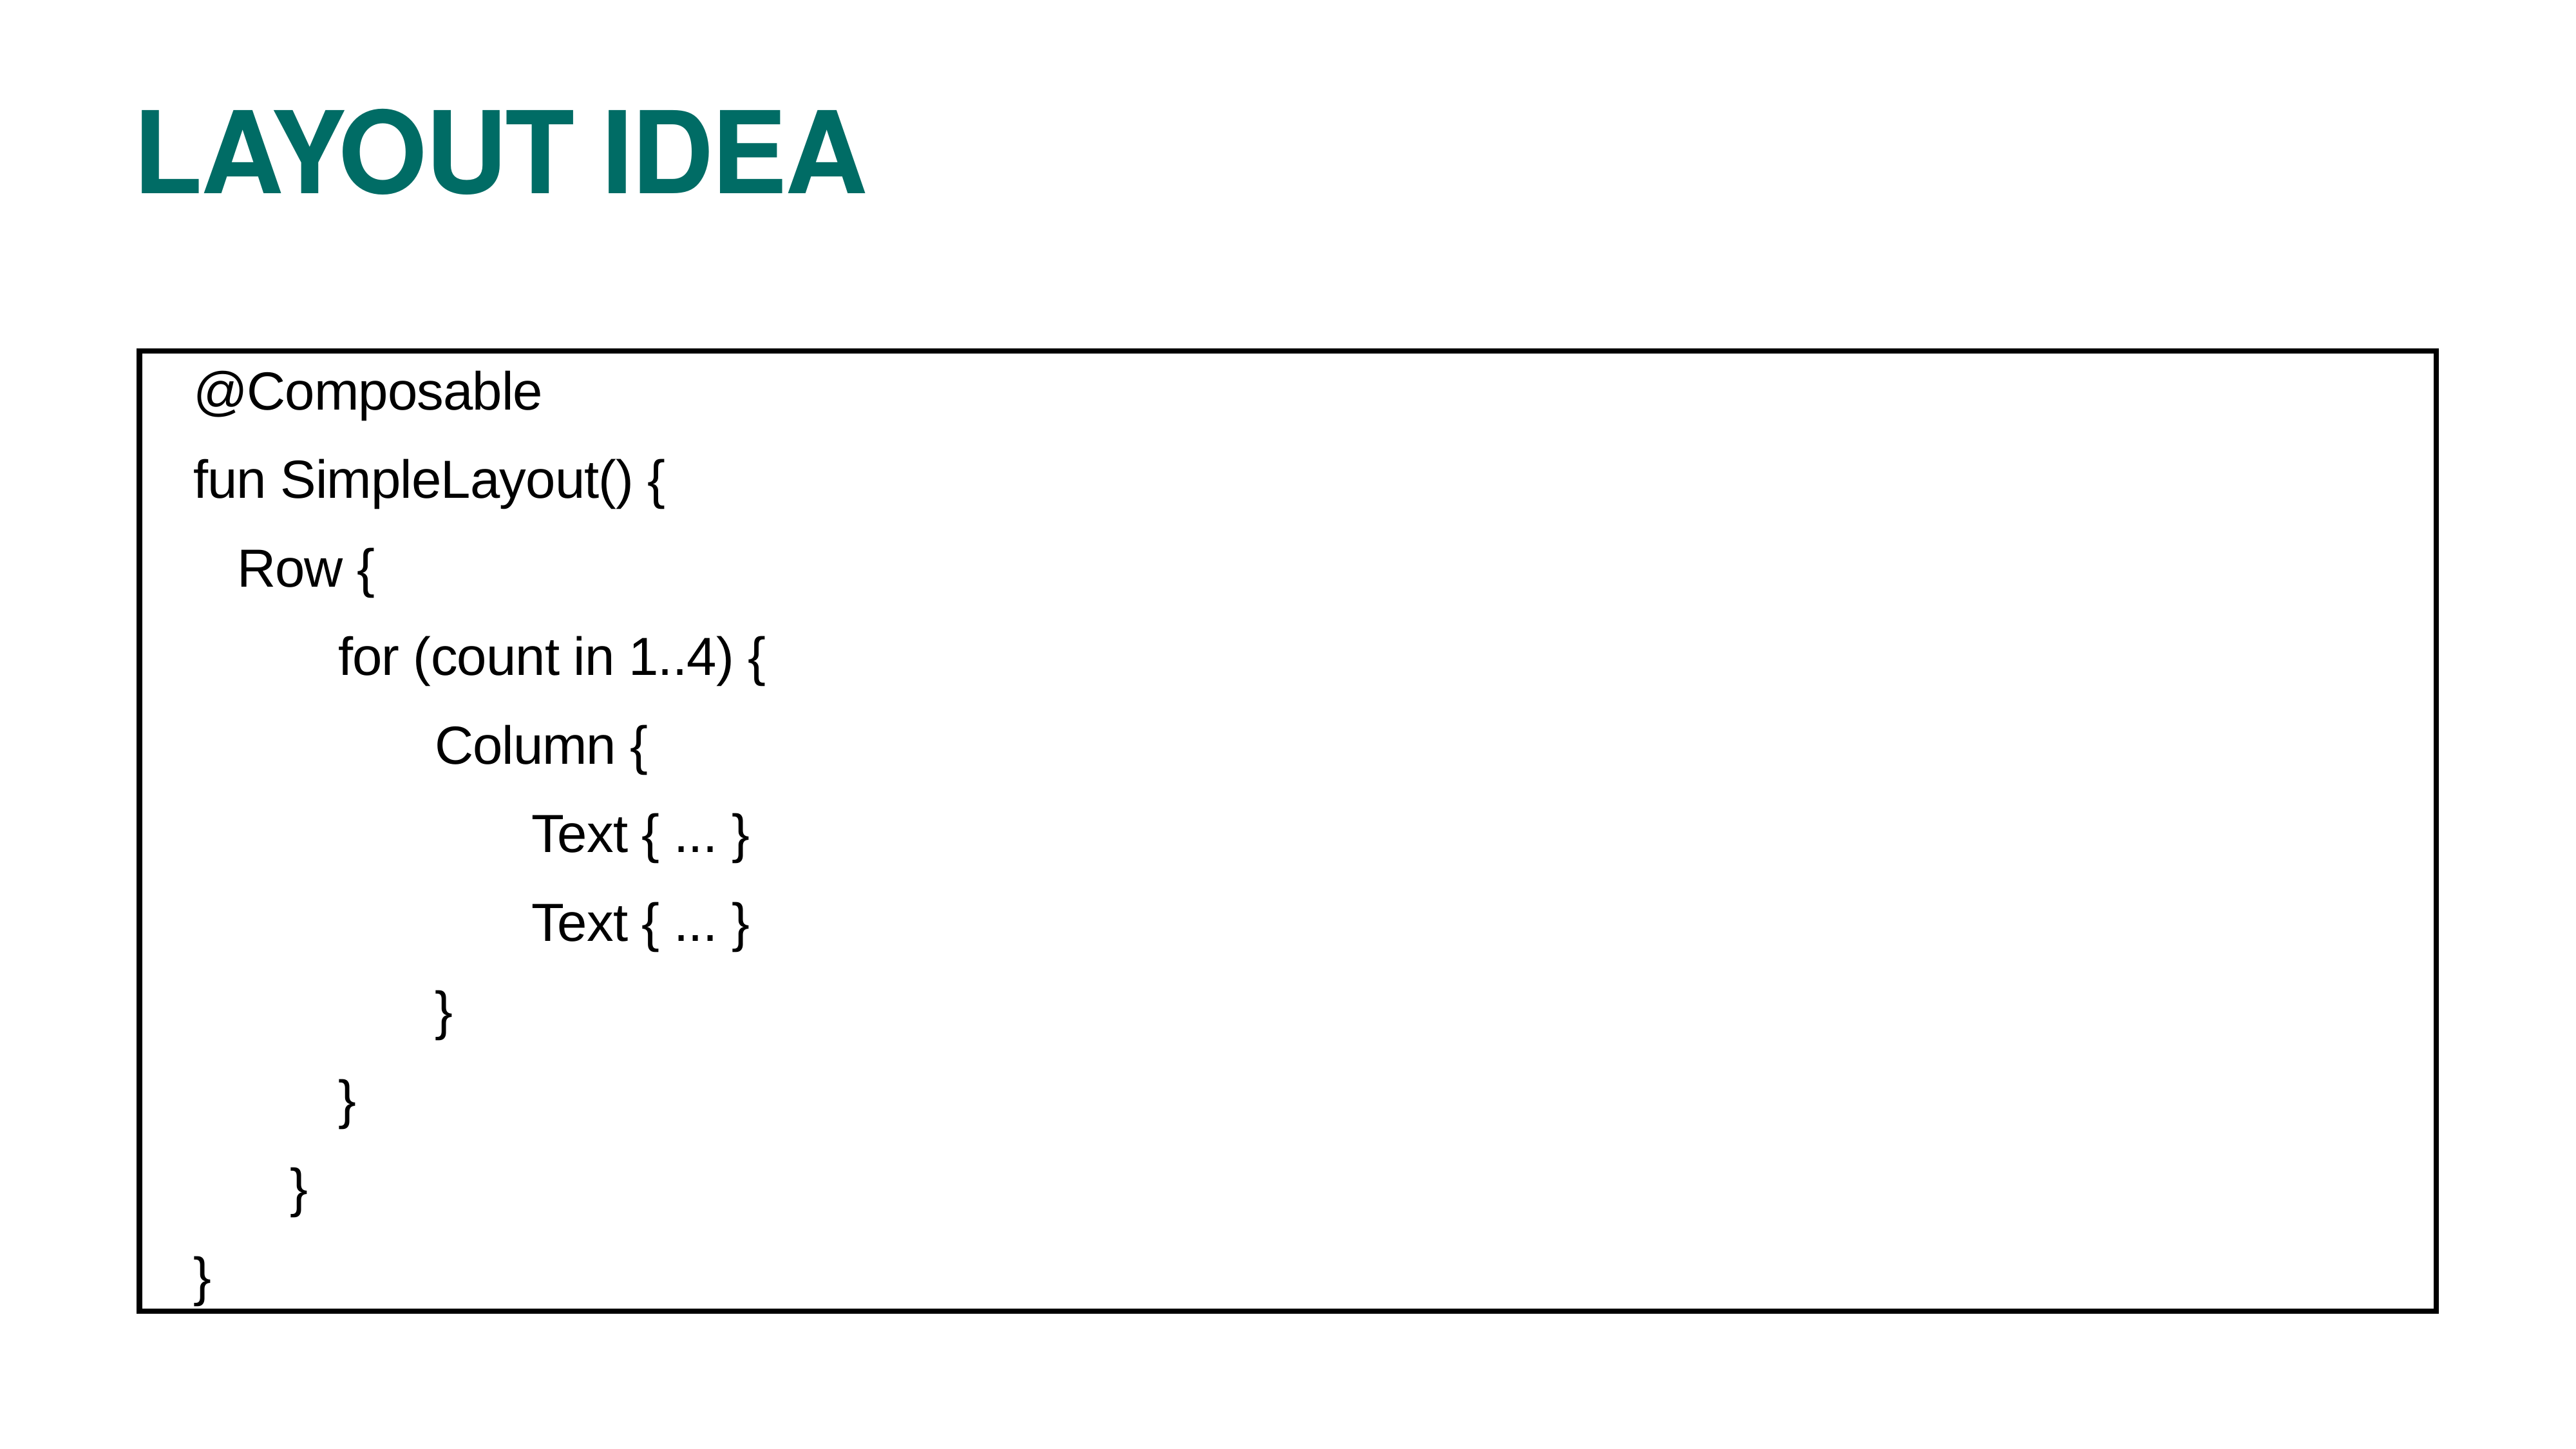

# LAYOUT IDEA
@Composable
fun SimpleLayout() {
   Row {
for (count in 1..4) {
Column {
Text { ... }
Text { ... }
}
}
}
}